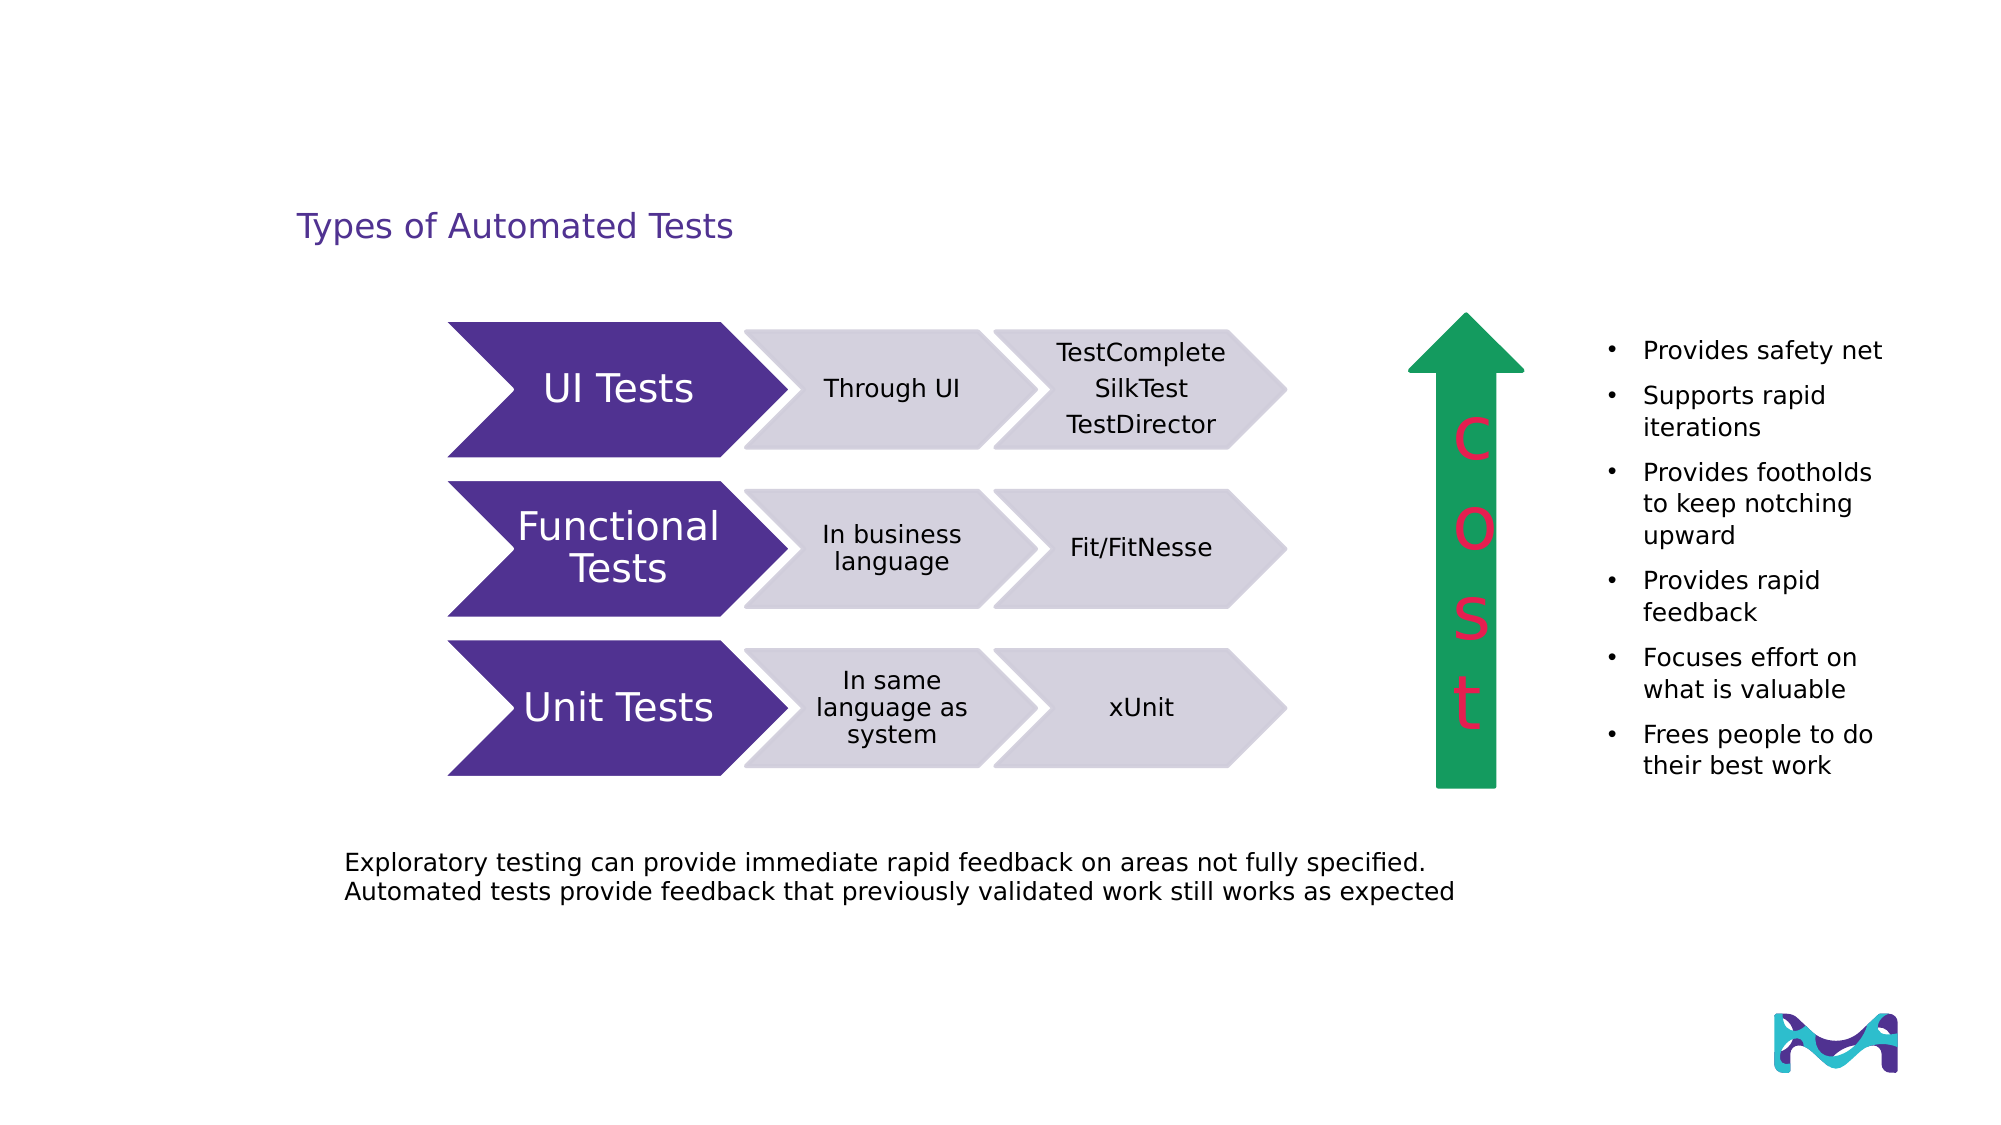

# Types of Automated Tests
UI Tests
Through UI
TestComplete
SilkTest
TestDirector
Functional Tests
In business language
Fit/FitNesse
Unit Tests
In same language as system
xUnit
cost
Provides safety net
Supports rapid iterations
Provides footholds to keep notching upward
Provides rapid feedback
Focuses effort on what is valuable
Frees people to do their best work
Exploratory testing can provide immediate rapid feedback on areas not fully specified.
Automated tests provide feedback that previously validated work still works as expected